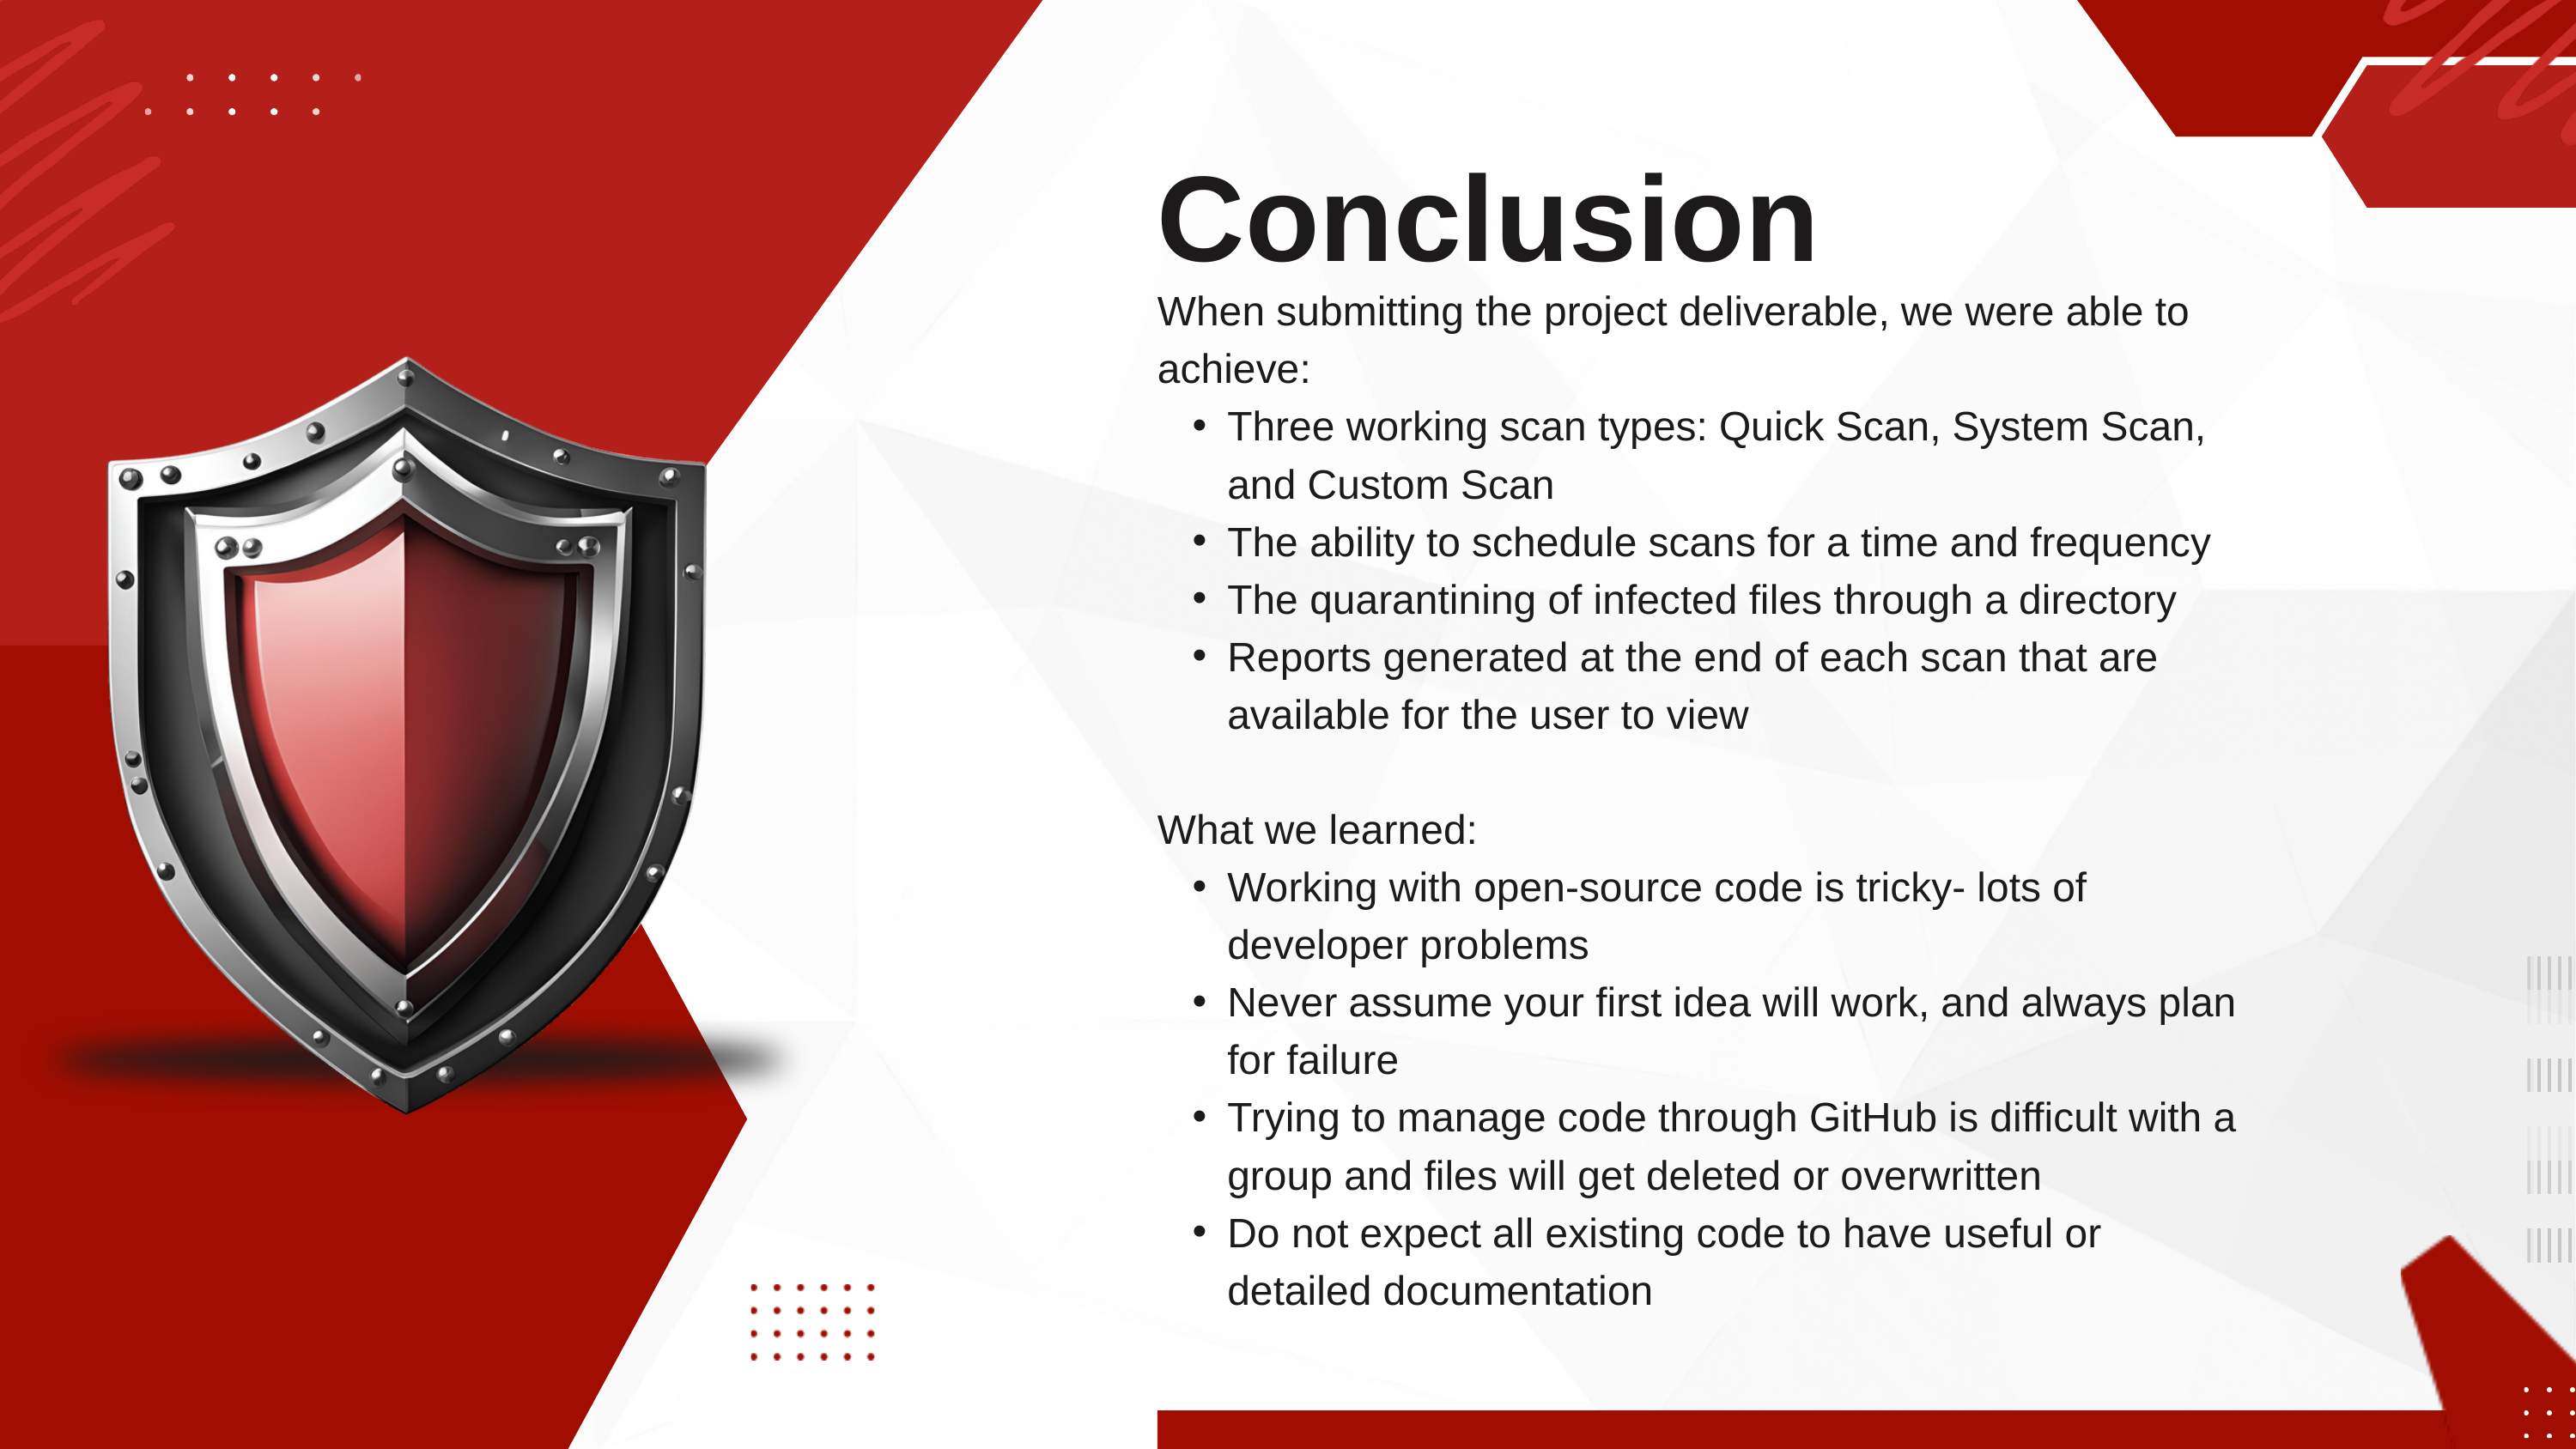

Conclusion
When submitting the project deliverable, we were able to achieve:
Three working scan types: Quick Scan, System Scan, and Custom Scan
The ability to schedule scans for a time and frequency
The quarantining of infected files through a directory
Reports generated at the end of each scan that are available for the user to view

What we learned:
Working with open-source code is tricky- lots of developer problems
Never assume your first idea will work, and always plan for failure
Trying to manage code through GitHub is difficult with a group and files will get deleted or overwritten
Do not expect all existing code to have useful or detailed documentation